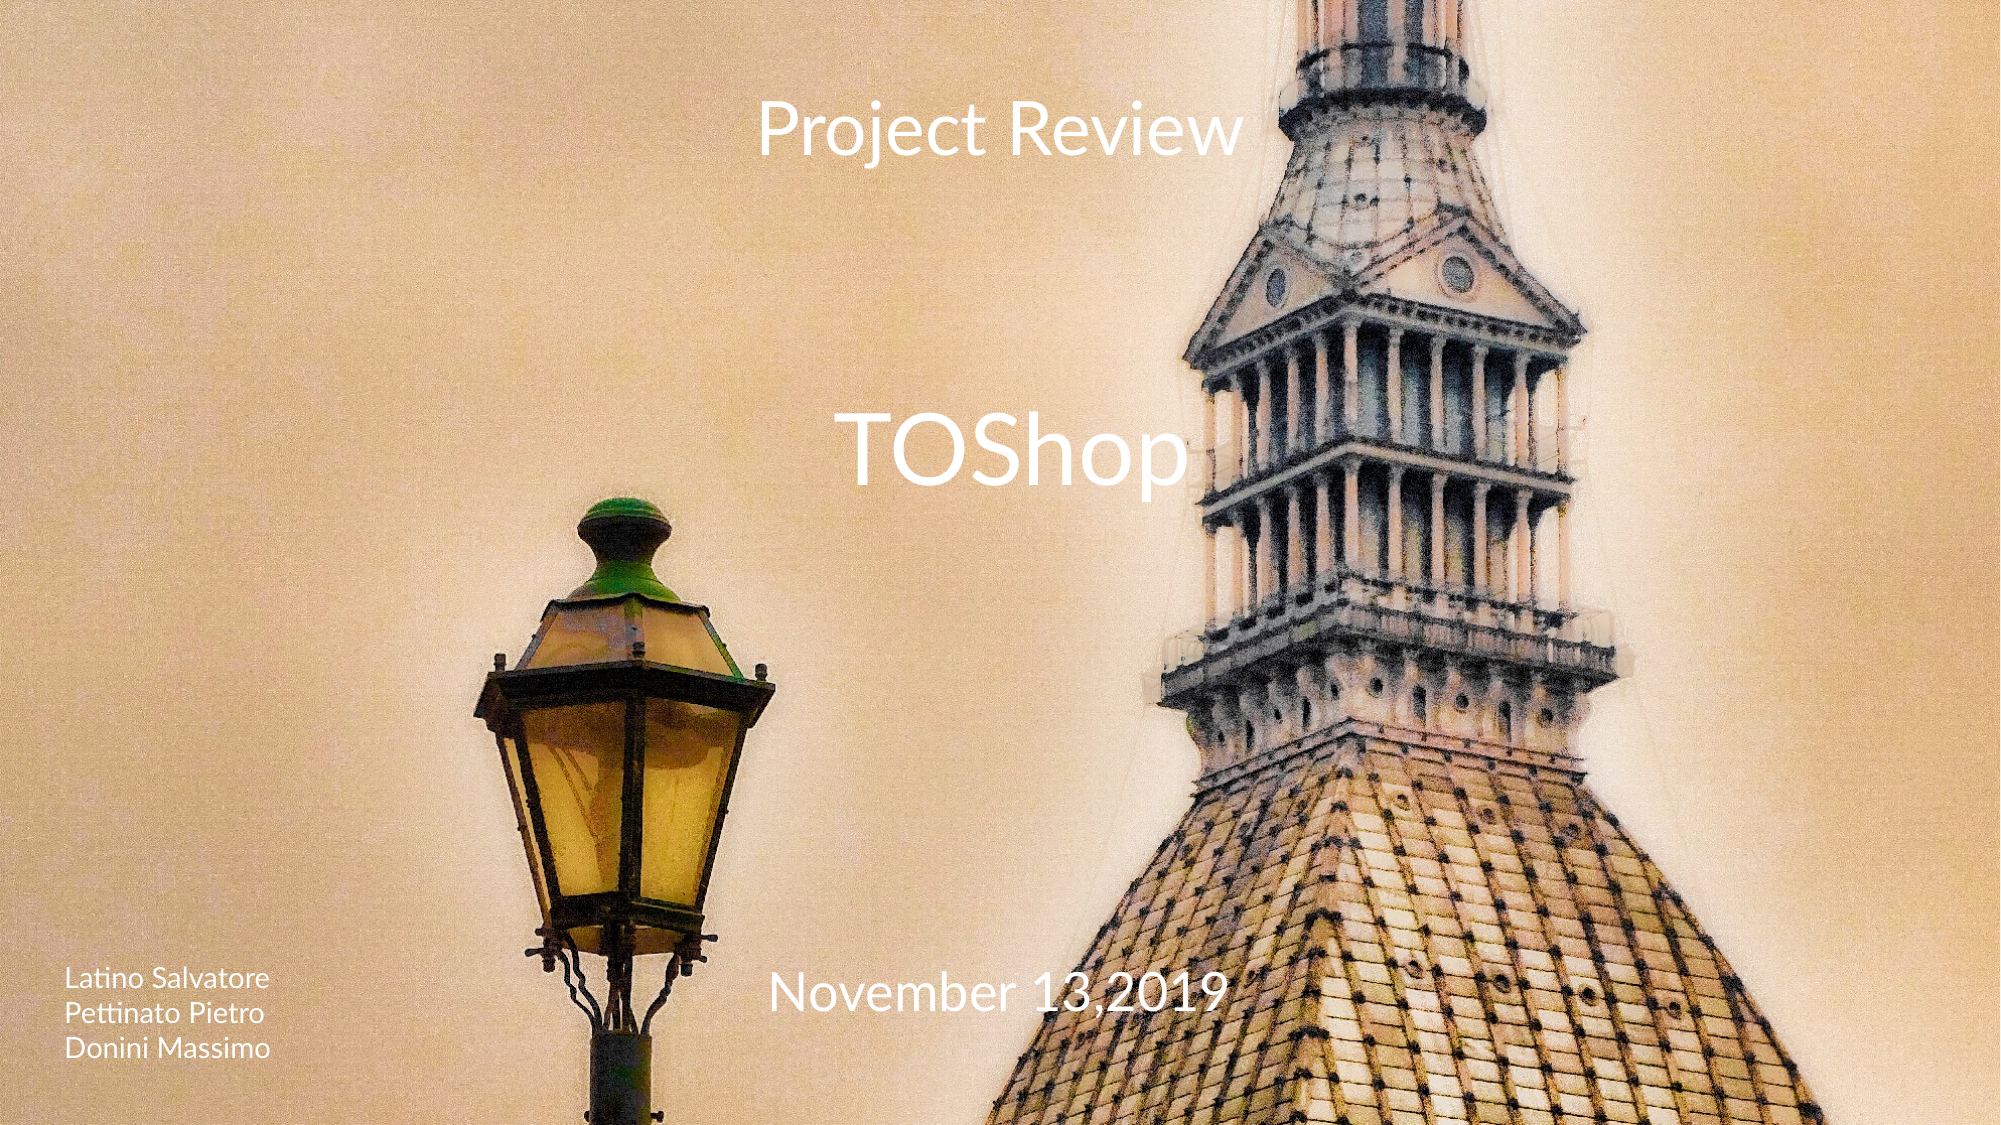

Project Review
TOShop
November 13,2019
Latino Salvatore
Pettinato Pietro
Donini Massimo